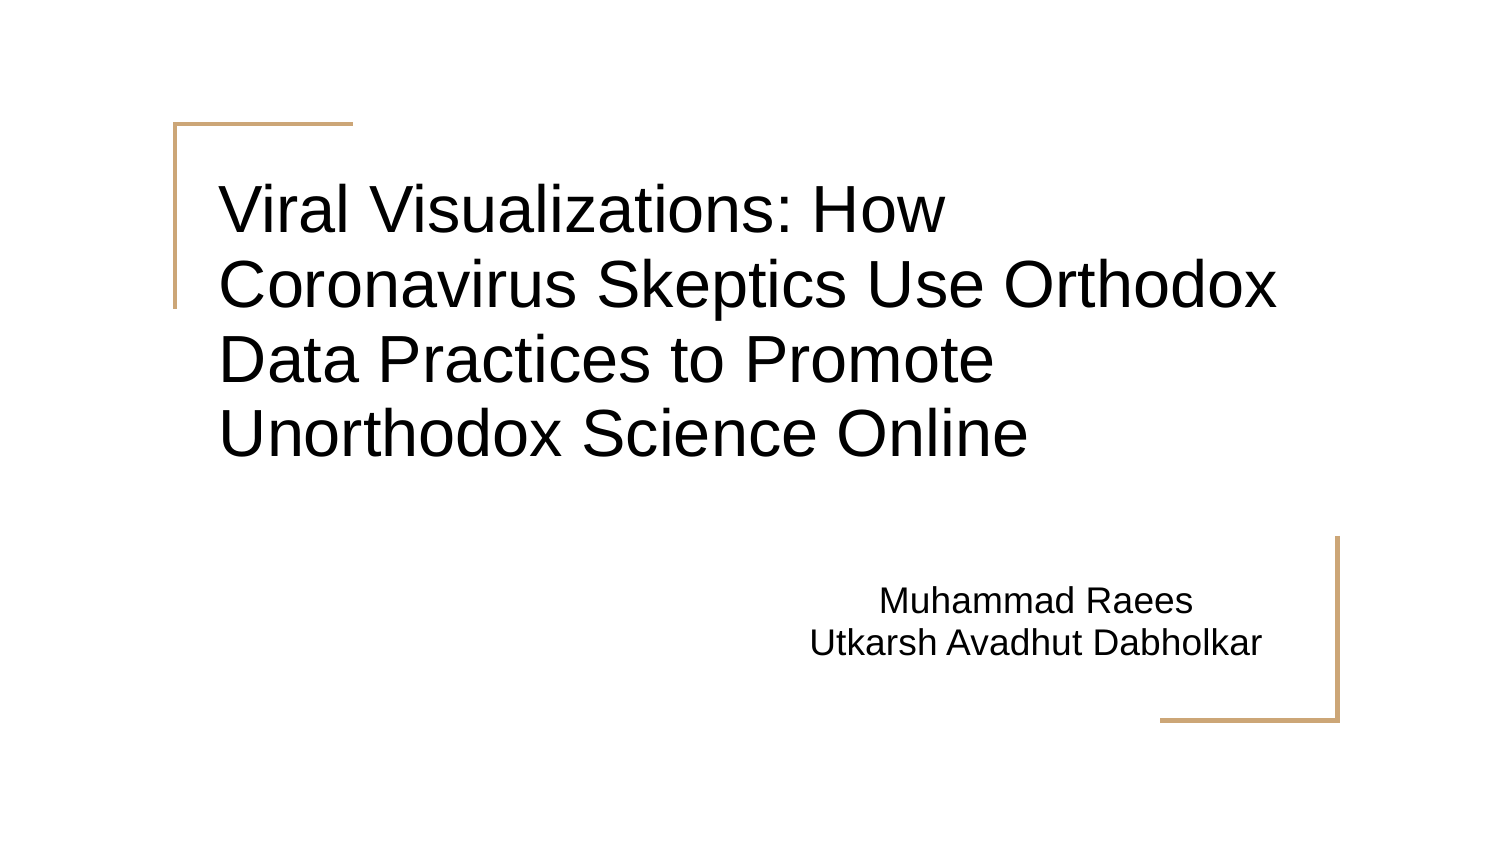

# Viral Visualizations: How Coronavirus Skeptics Use Orthodox Data Practices to Promote Unorthodox Science Online
Muhammad Raees
Utkarsh Avadhut Dabholkar